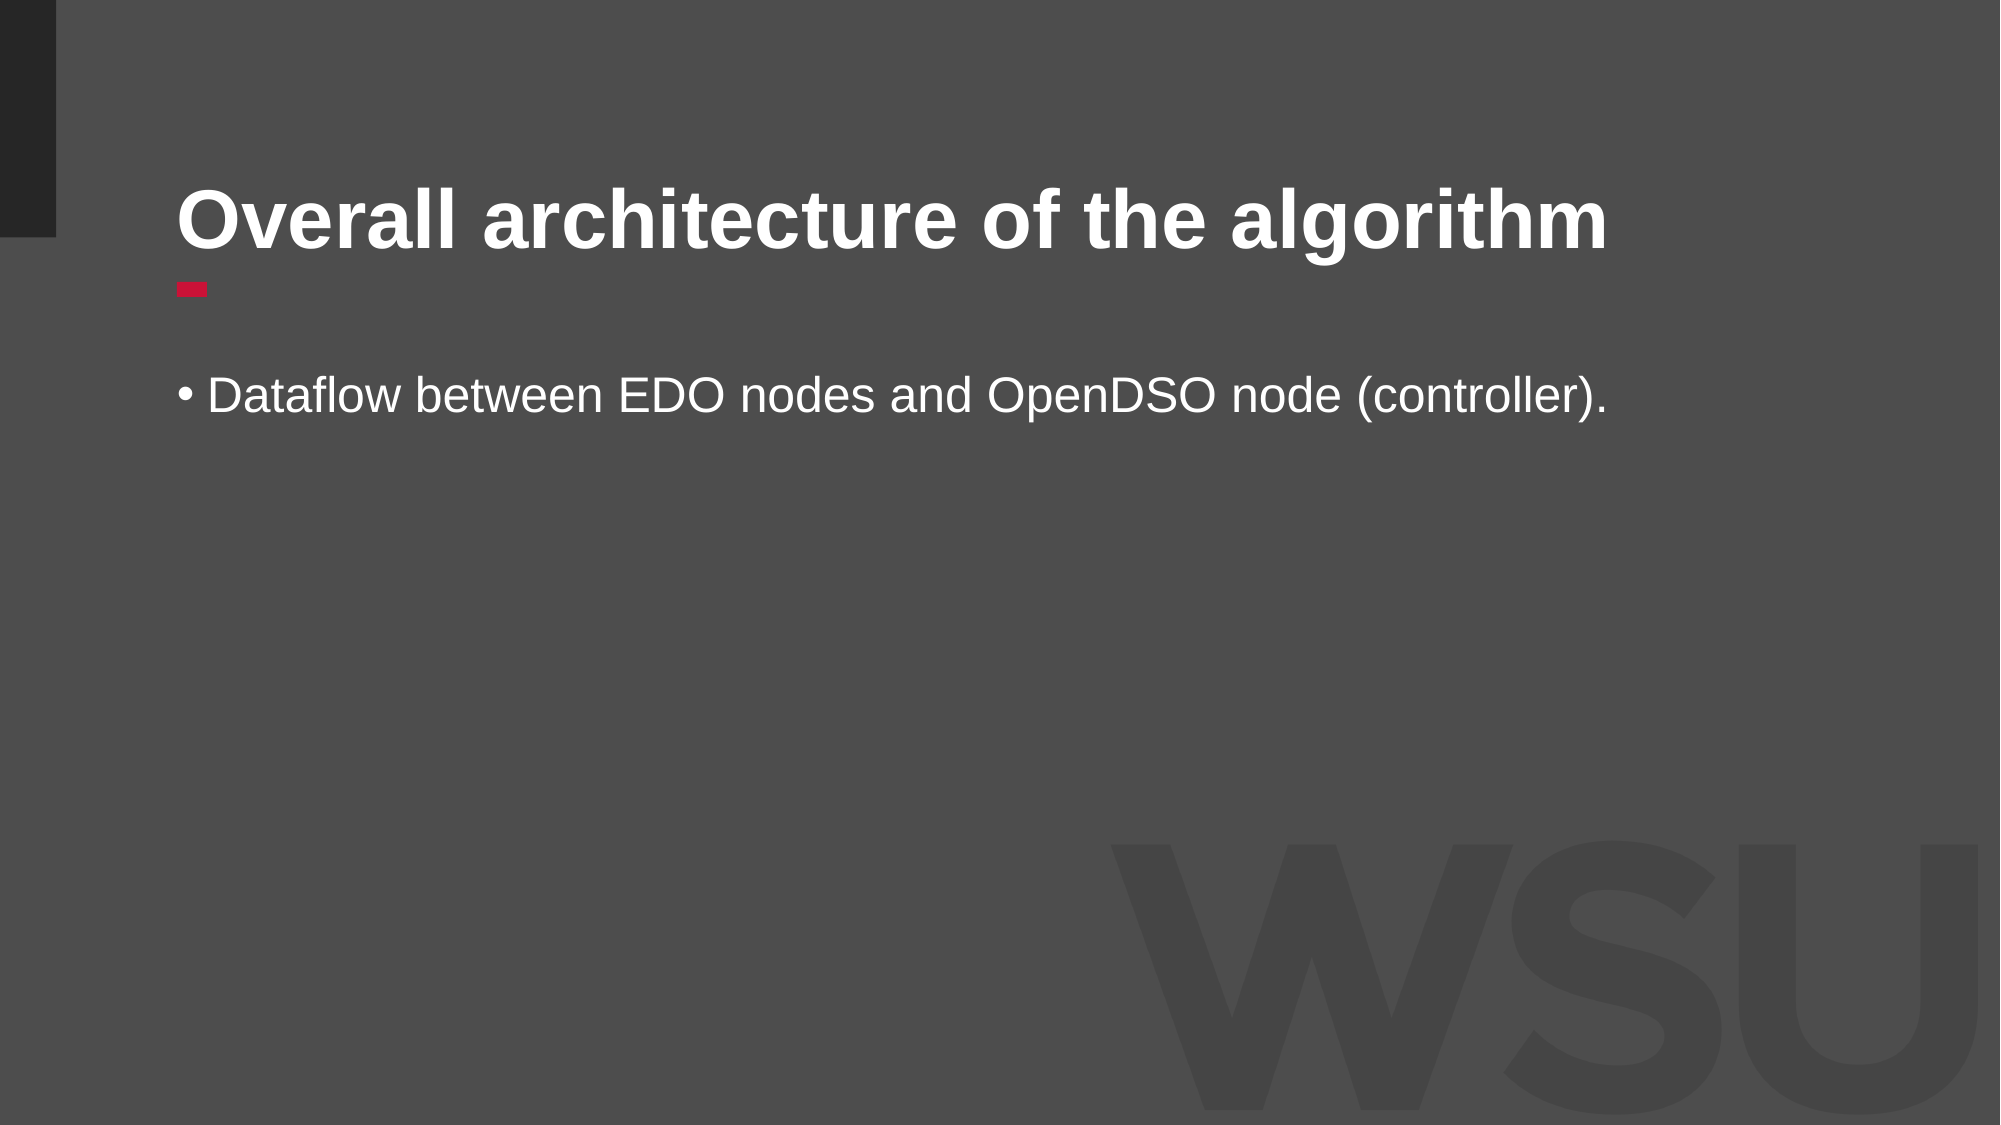

# Overall architecture of the algorithm
Dataflow between EDO nodes and OpenDSO node (controller).